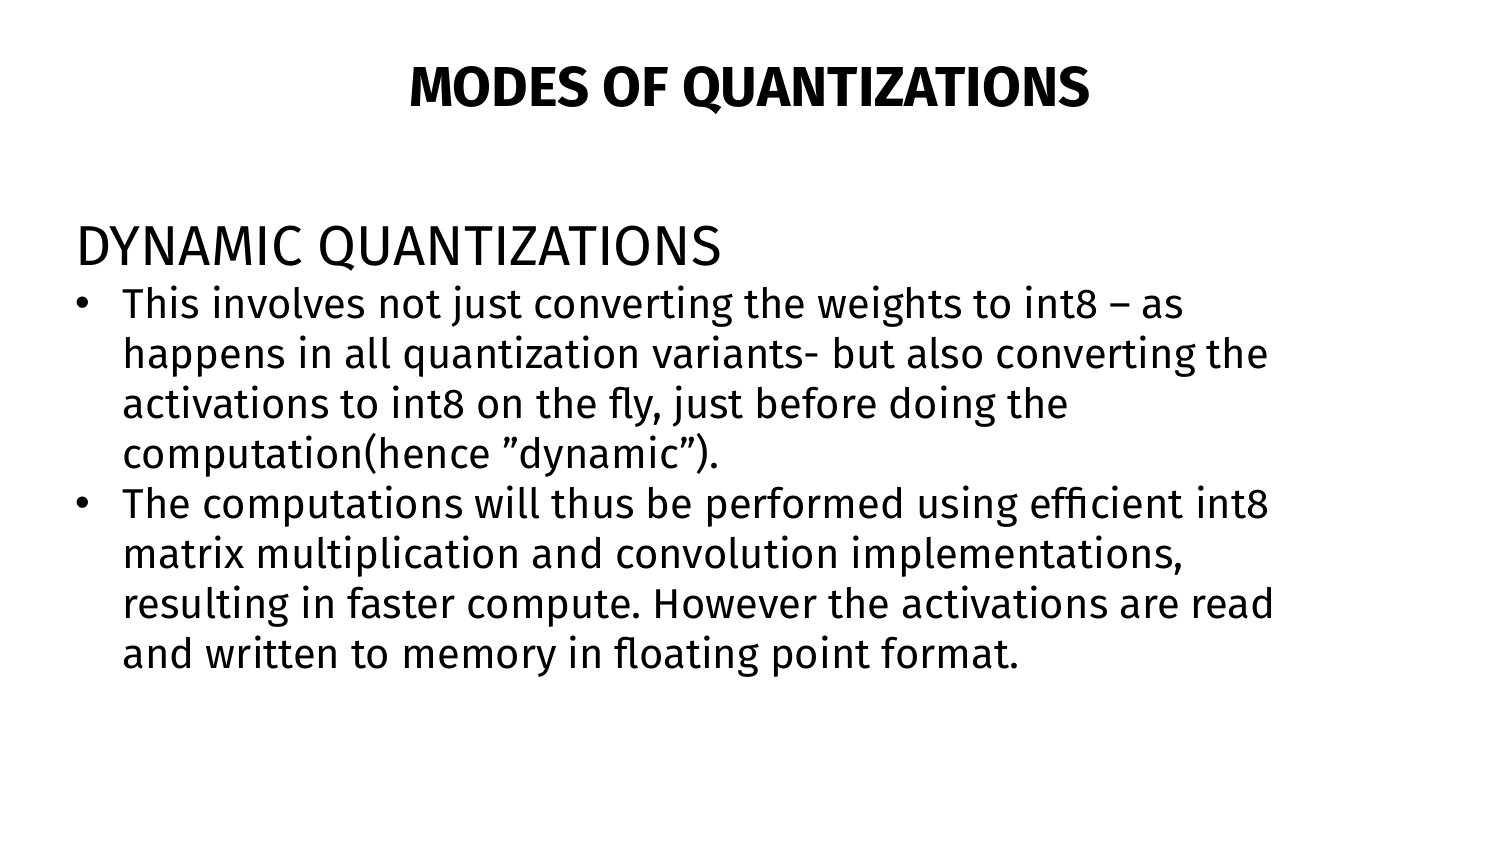

# MODES OF QUANTIZATIONS
DYNAMIC QUANTIZATIONS
This involves not just converting the weights to int8 – as happens in all quantization variants- but also converting the activations to int8 on the fly, just before doing the computation(hence ”dynamic”).
The computations will thus be performed using efficient int8 matrix multiplication and convolution implementations, resulting in faster compute. However the activations are read and written to memory in floating point format.